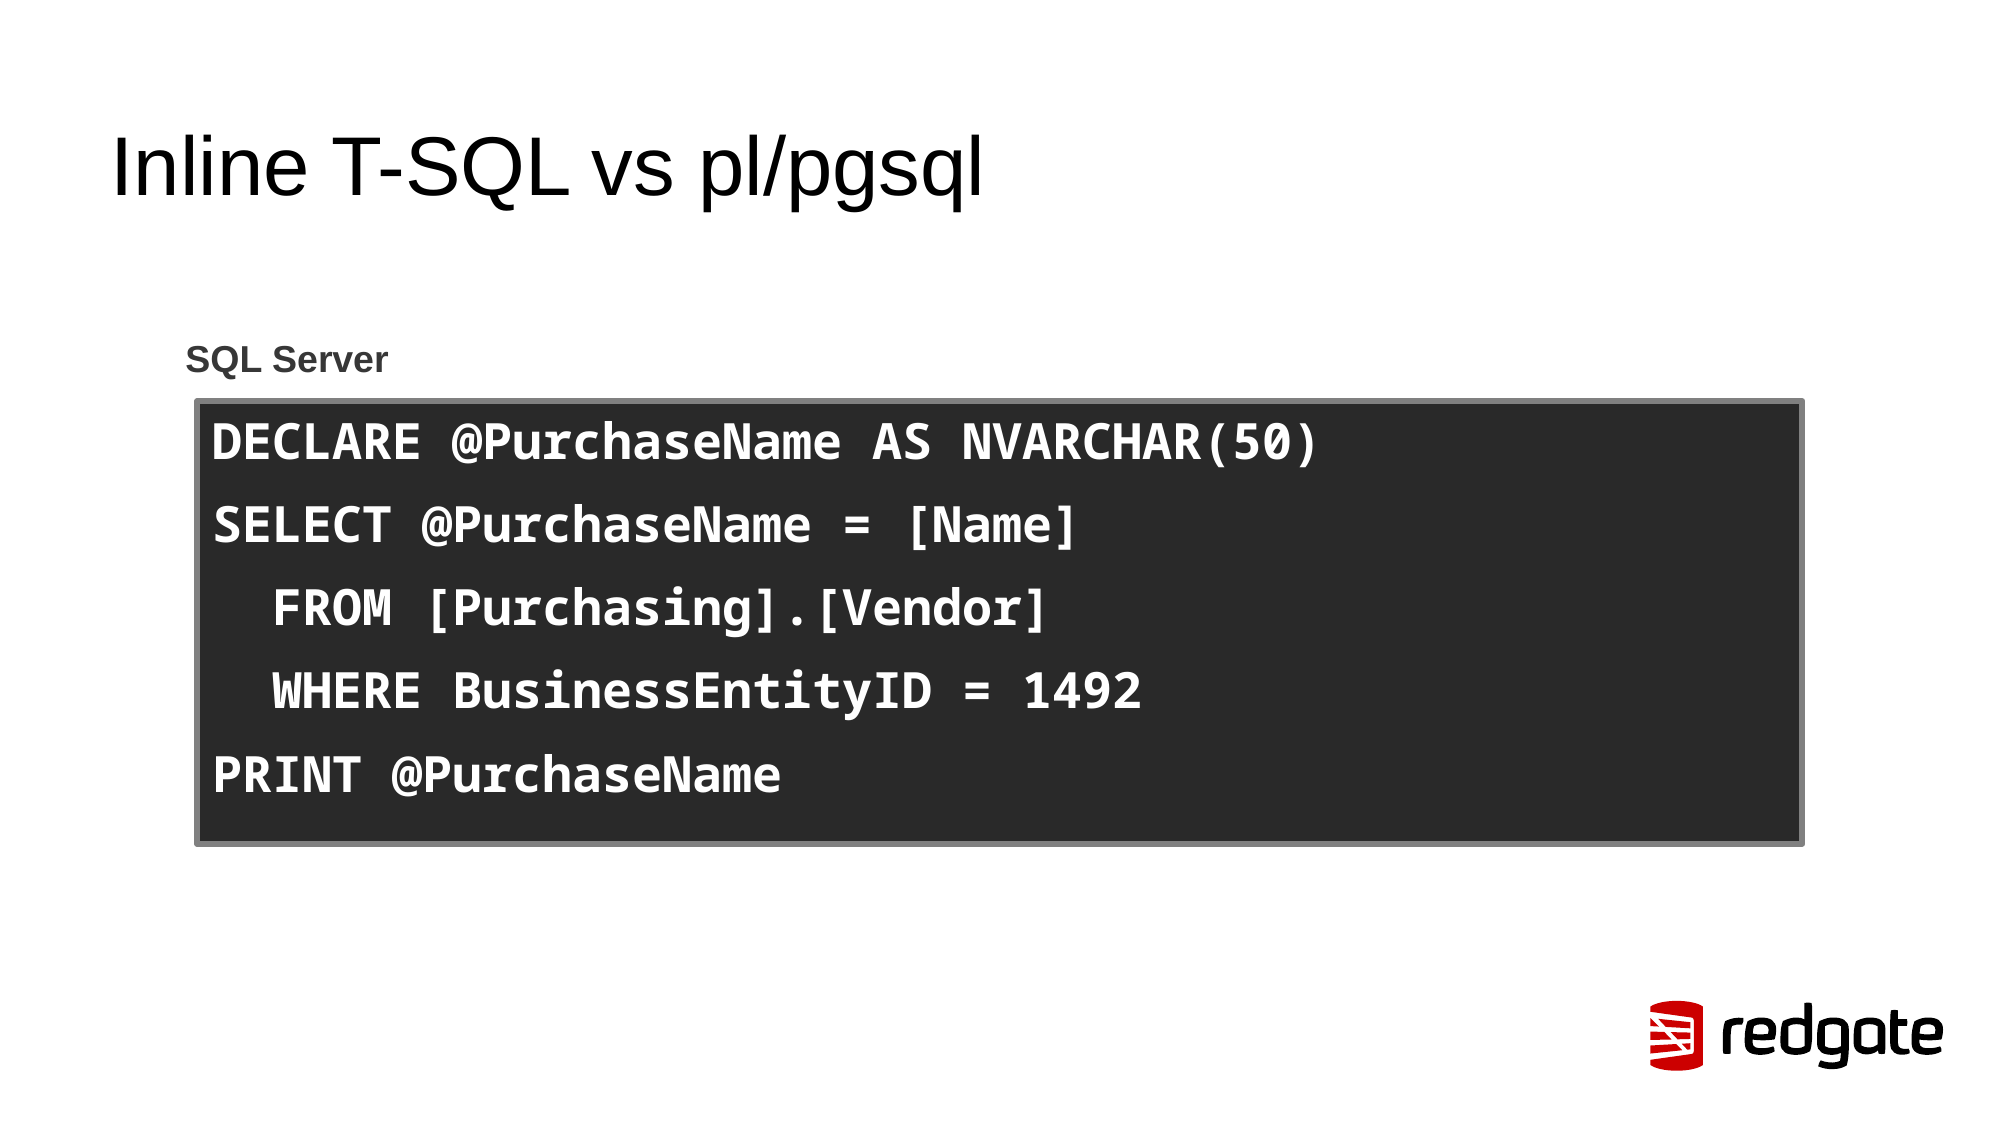

# Inline T-SQL vs pl/pgsql
SQL Server
DECLARE @PurchaseName AS NVARCHAR(50)
SELECT @PurchaseName = [Name]
  FROM [Purchasing].[Vendor]
  WHERE BusinessEntityID = 1492
PRINT @PurchaseName